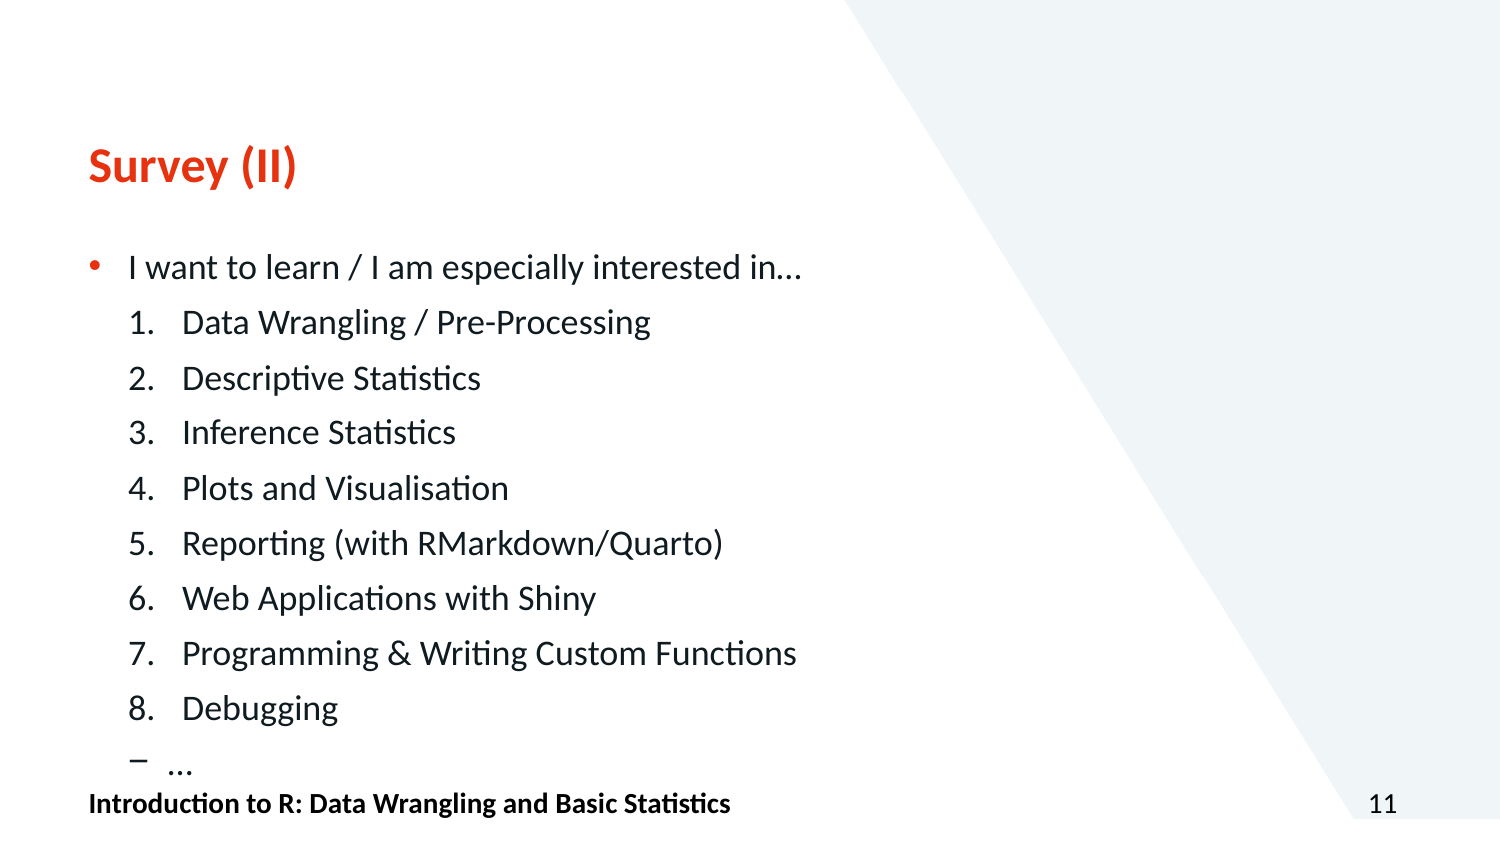

# Survey (II)
I want to learn / I am especially interested in…
Data Wrangling / Pre-Processing
Descriptive Statistics
Inference Statistics
Plots and Visualisation
Reporting (with RMarkdown/Quarto)
Web Applications with Shiny
Programming & Writing Custom Functions
Debugging
…
Introduction to R: Data Wrangling and Basic Statistics
11